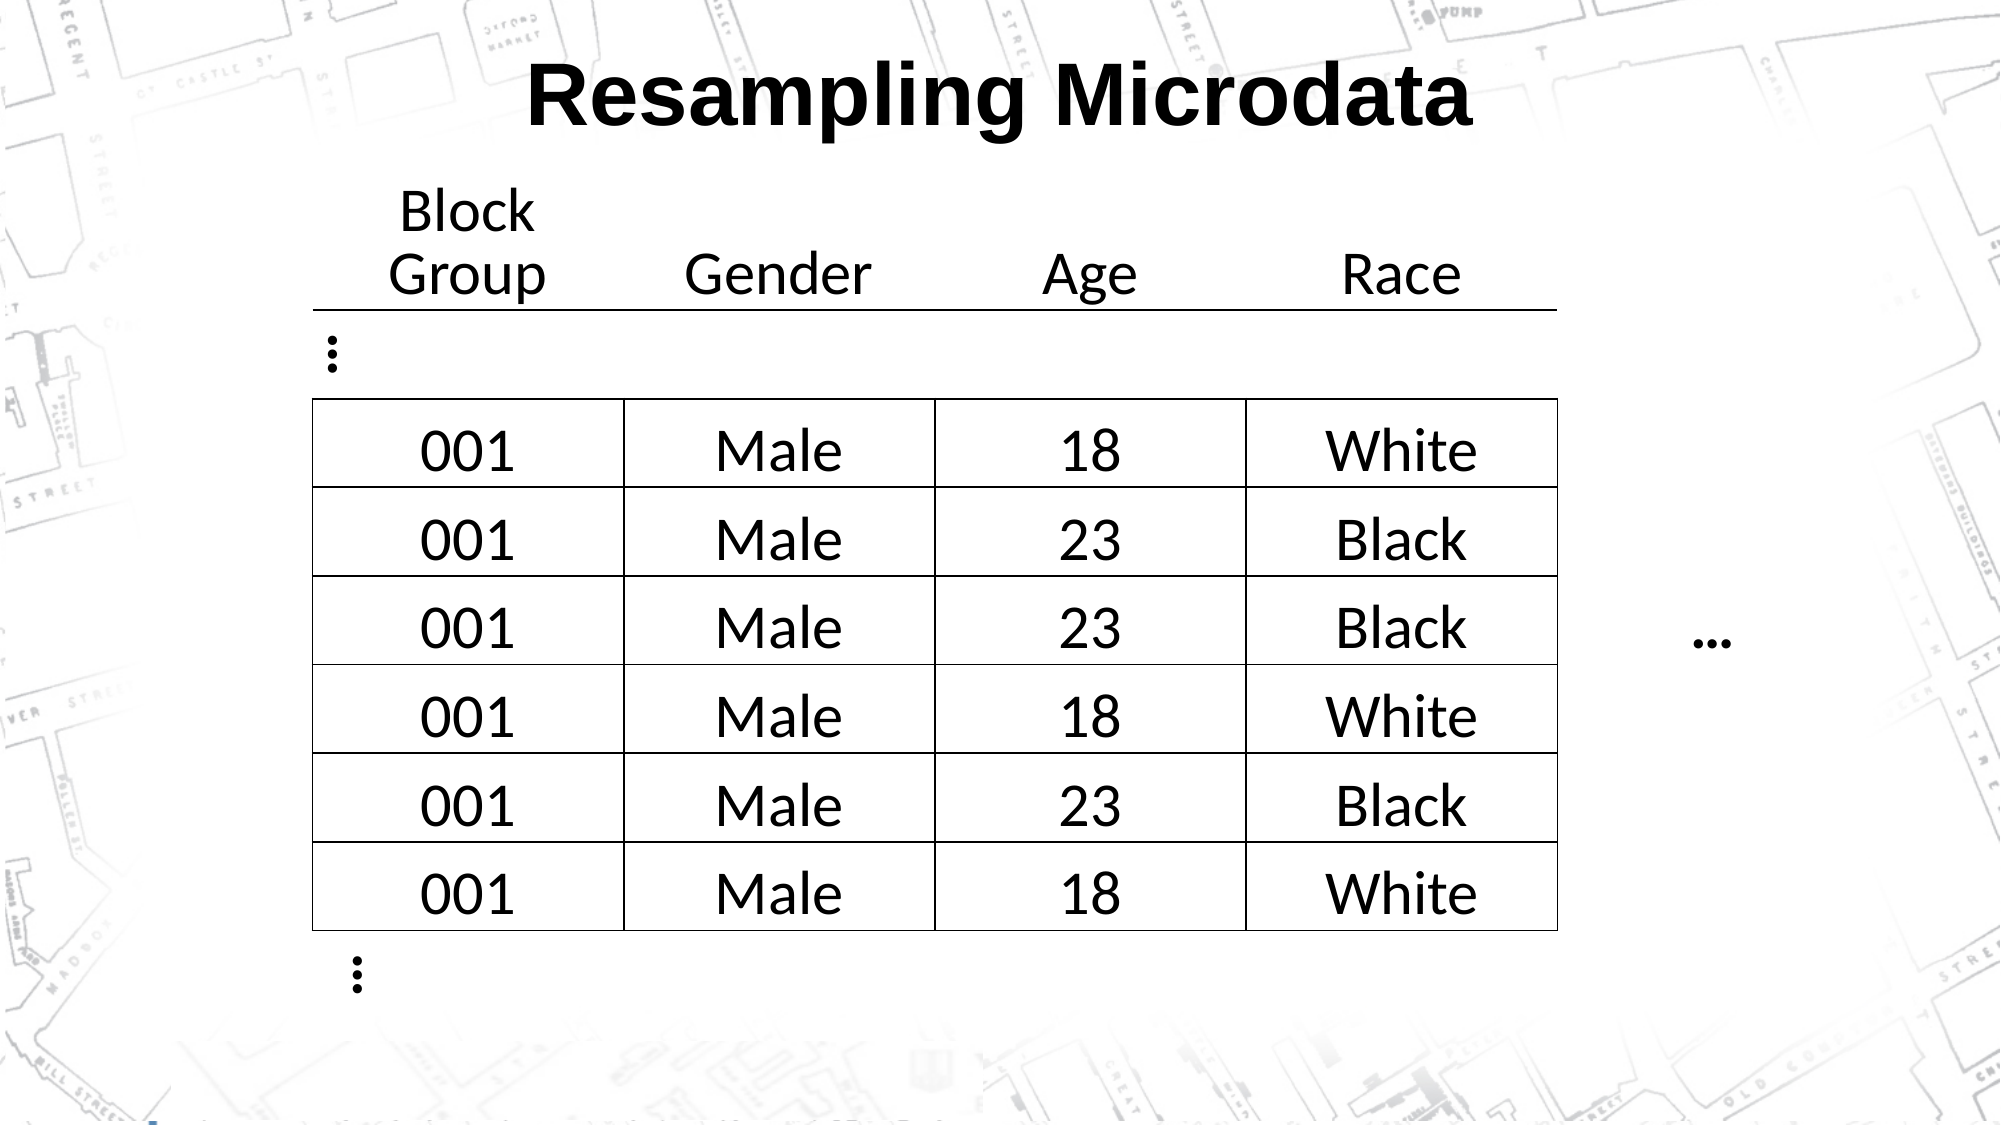

# Resampling Microdata
| Block Group | Gender | Age | Race |  |
| --- | --- | --- | --- | --- |
| … |  |  |  |  |
| 001 | Male | 18 | White |  |
| 001 | Male | 23 | Black |  |
| 001 | Male | 23 | Black | … |
| 001 | Male | 18 | White |  |
| 001 | Male | 23 | Black |  |
| 001 | Male | 18 | White |  |
| … |  |  |  |  |